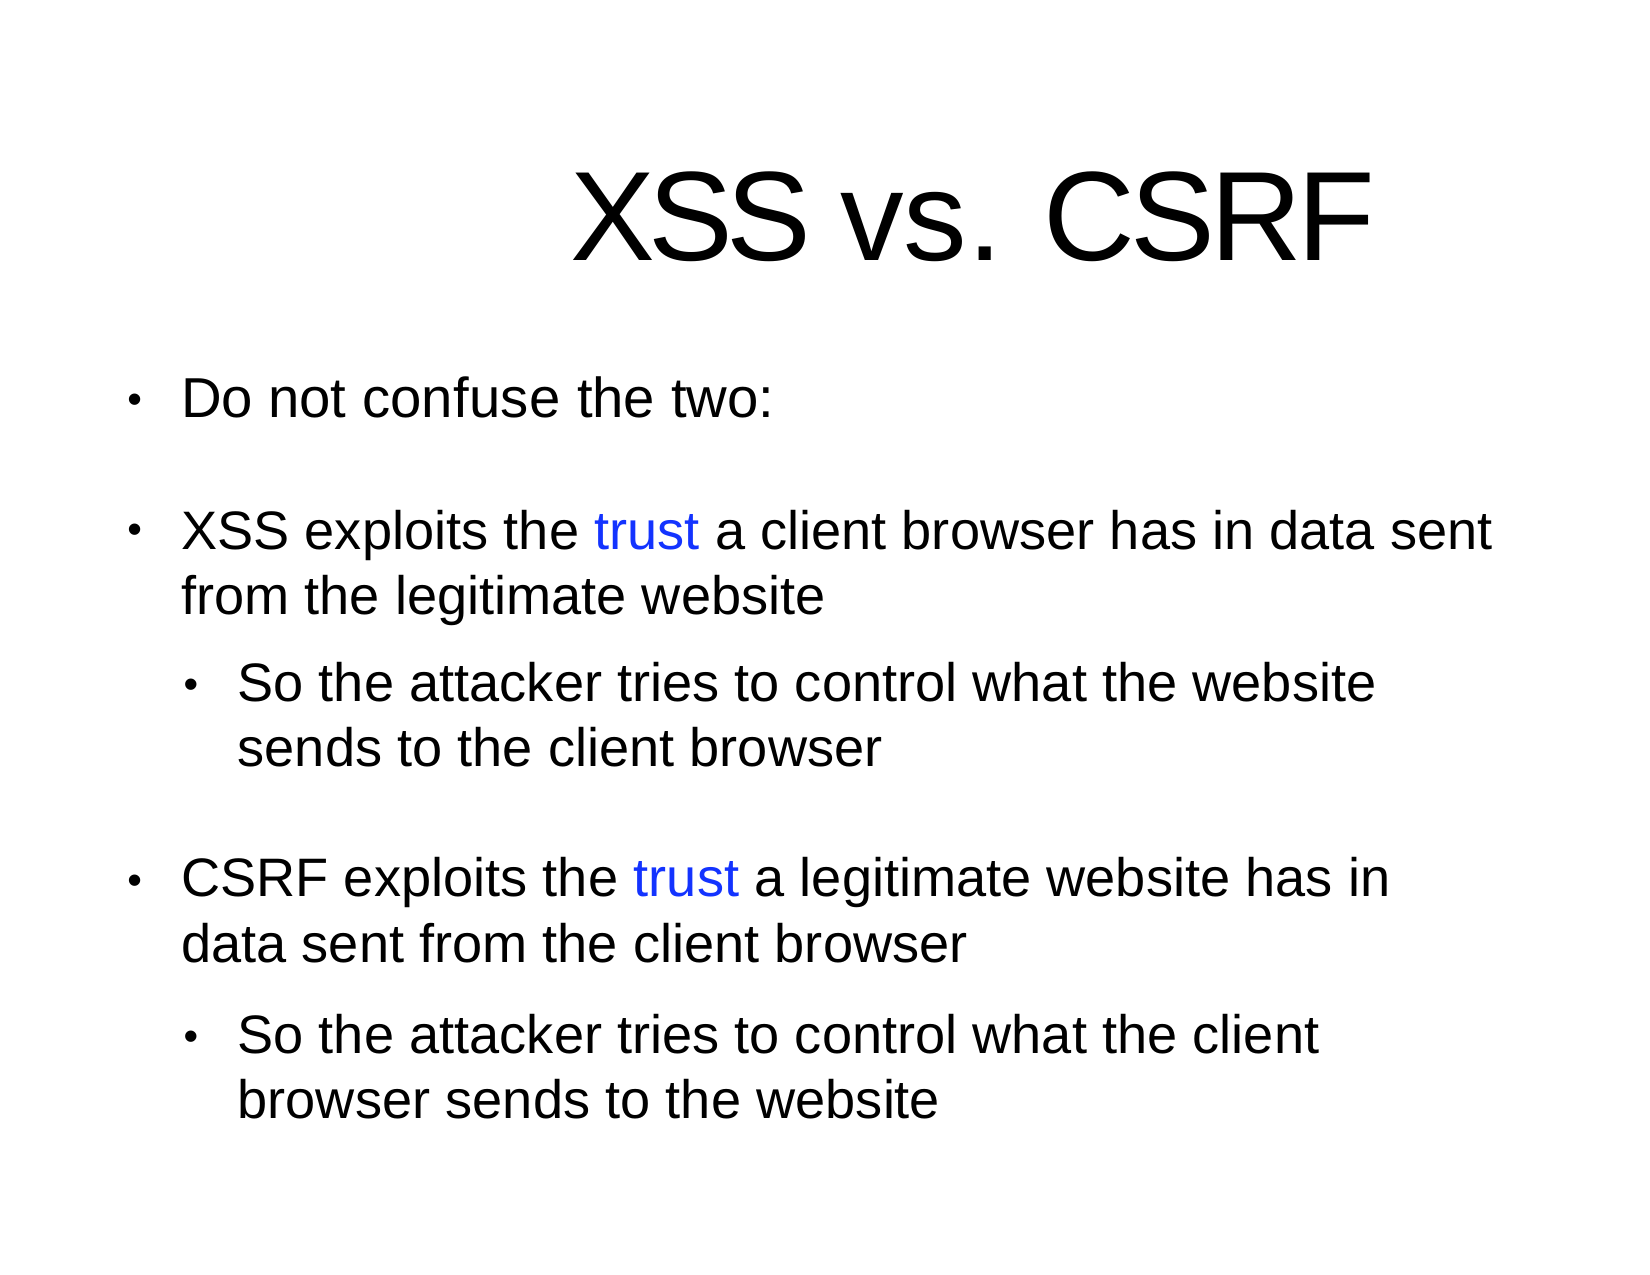

# XSS vs. CSRF
Do not confuse the two:
•
XSS exploits the trust a client browser has in data sent  from the legitimate website
•
So the attacker tries to control what the website  sends to the client browser
•
CSRF exploits the trust a legitimate website has in  data sent from the client browser
•
So the attacker tries to control what the client  browser sends to the website
•